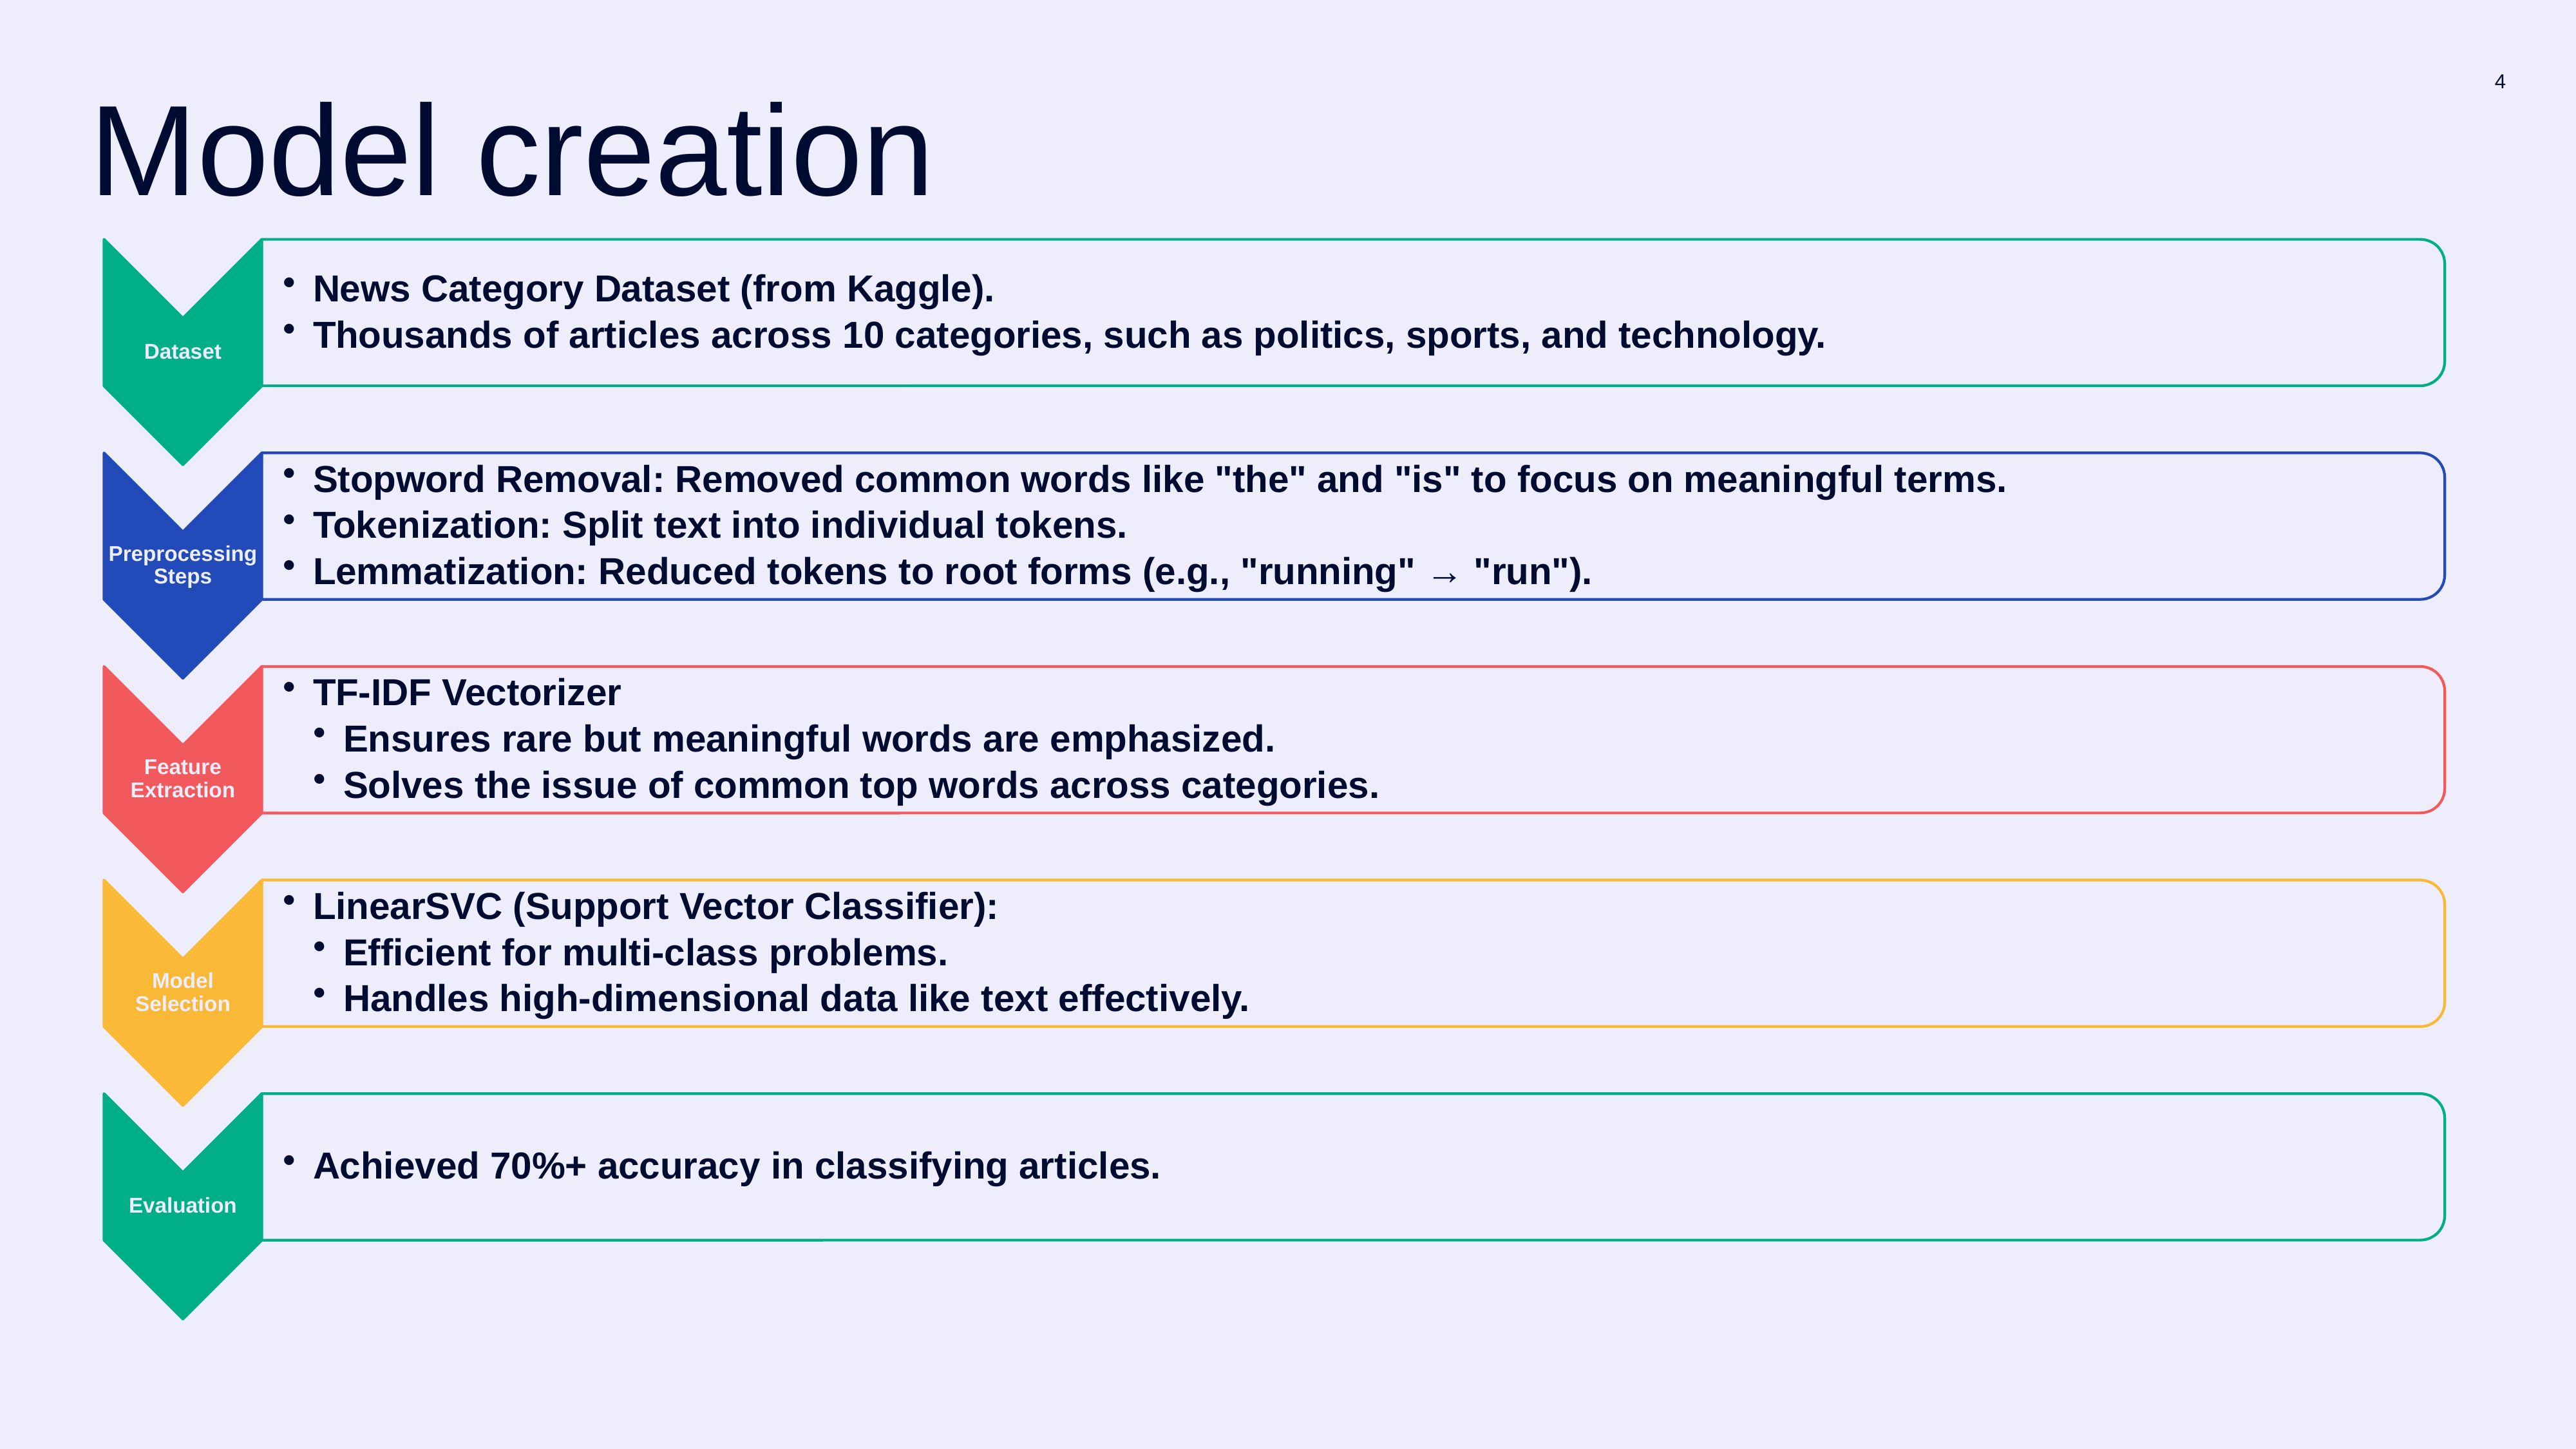

Model creation
Dataset
News Category Dataset (from Kaggle).
Thousands of articles across 10 categories, such as politics, sports, and technology.
Preprocessing Steps
Stopword Removal: Removed common words like "the" and "is" to focus on meaningful terms.
Tokenization: Split text into individual tokens.
Lemmatization: Reduced tokens to root forms (e.g., "running" → "run").
Feature Extraction
TF-IDF Vectorizer
Ensures rare but meaningful words are emphasized.
Solves the issue of common top words across categories.
Model Selection
LinearSVC (Support Vector Classifier):
Efficient for multi-class problems.
Handles high-dimensional data like text effectively.
Evaluation
Achieved 70%+ accuracy in classifying articles.